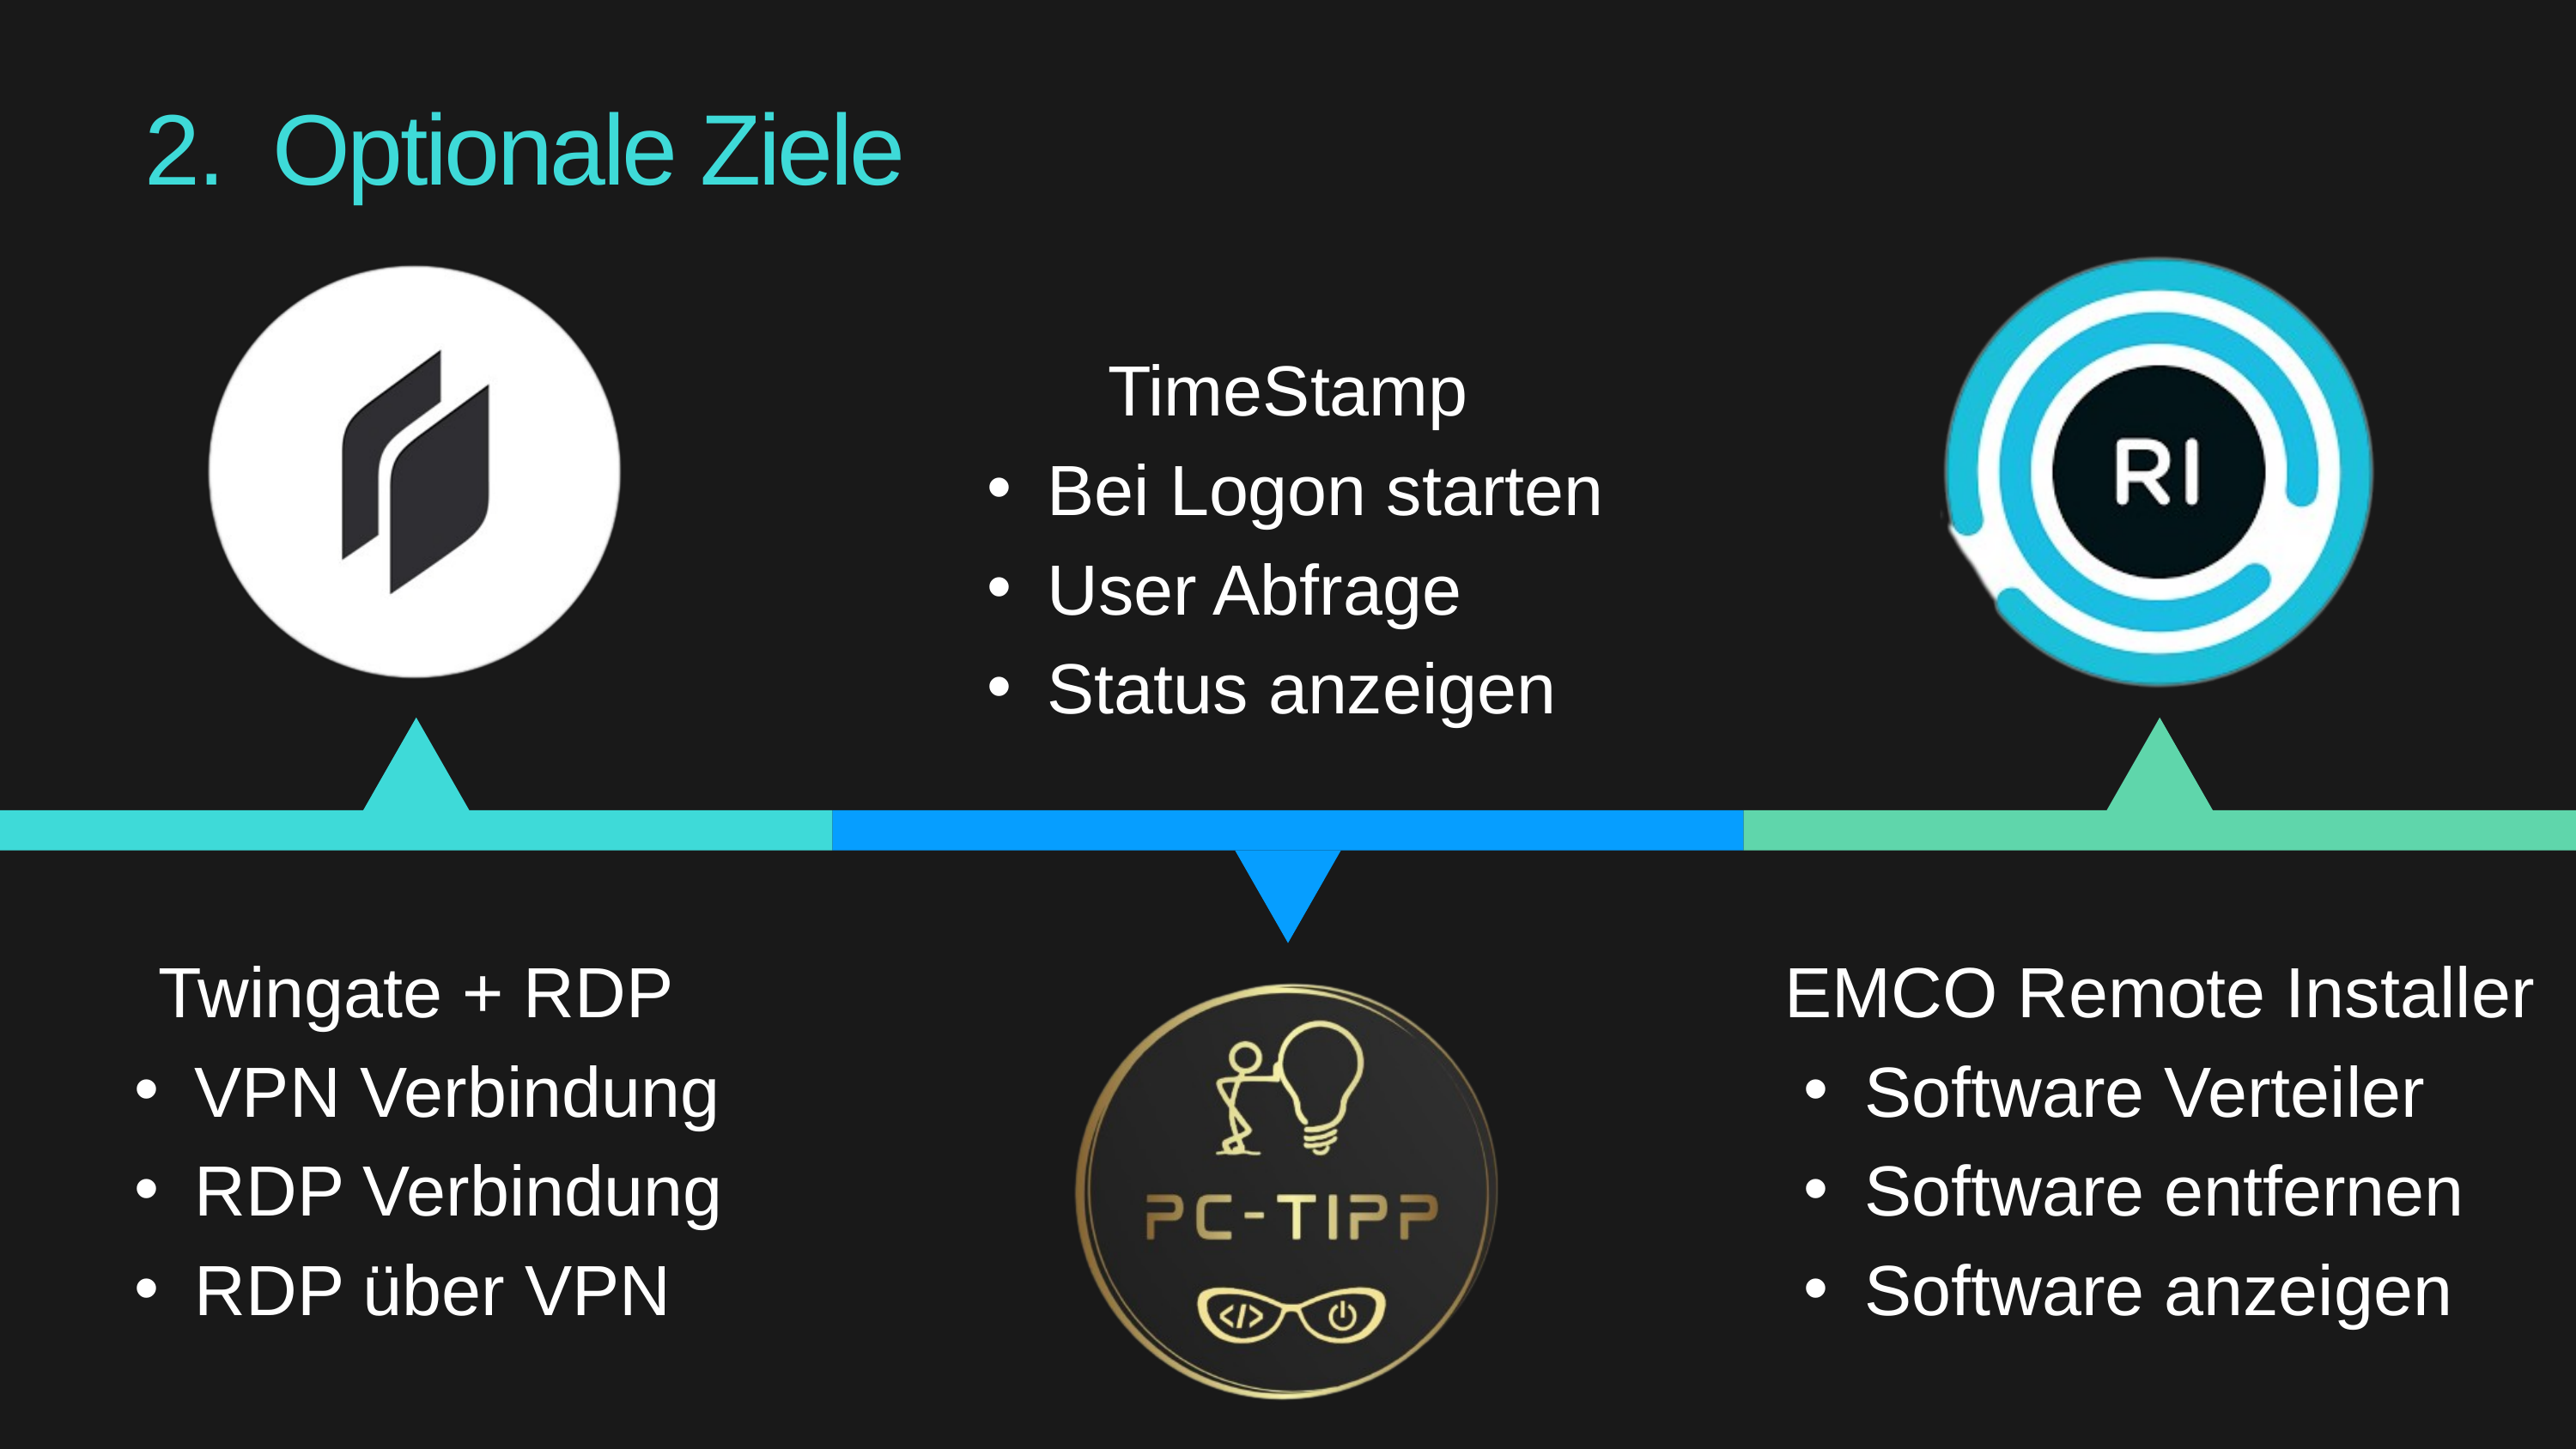

2.  Optionale Ziele

TimeStamp
Bei Logon starten
User Abfrage
Status anzeigen

Twingate + RDP
VPN Verbindung
RDP Verbindung
RDP über VPN
EMCO Remote Installer
Software Verteiler
Software entfernen
Software anzeigen